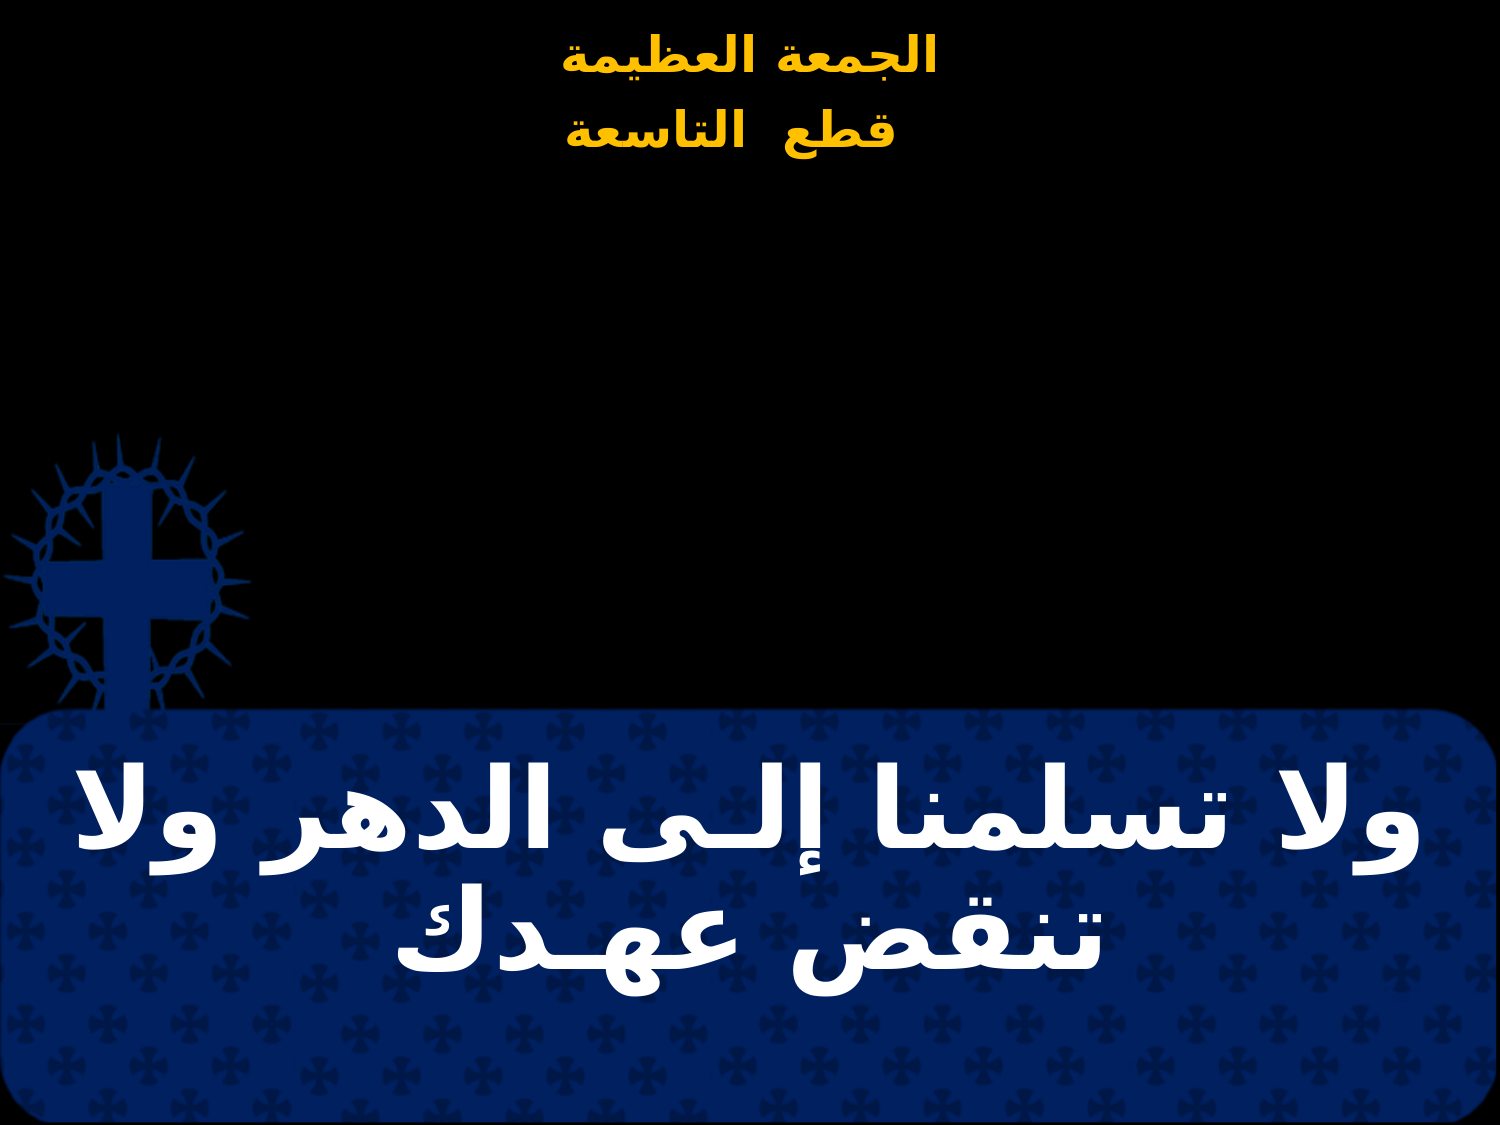

# ولا تسلمنا إلـى الدهر ولا تنقض عهـدك